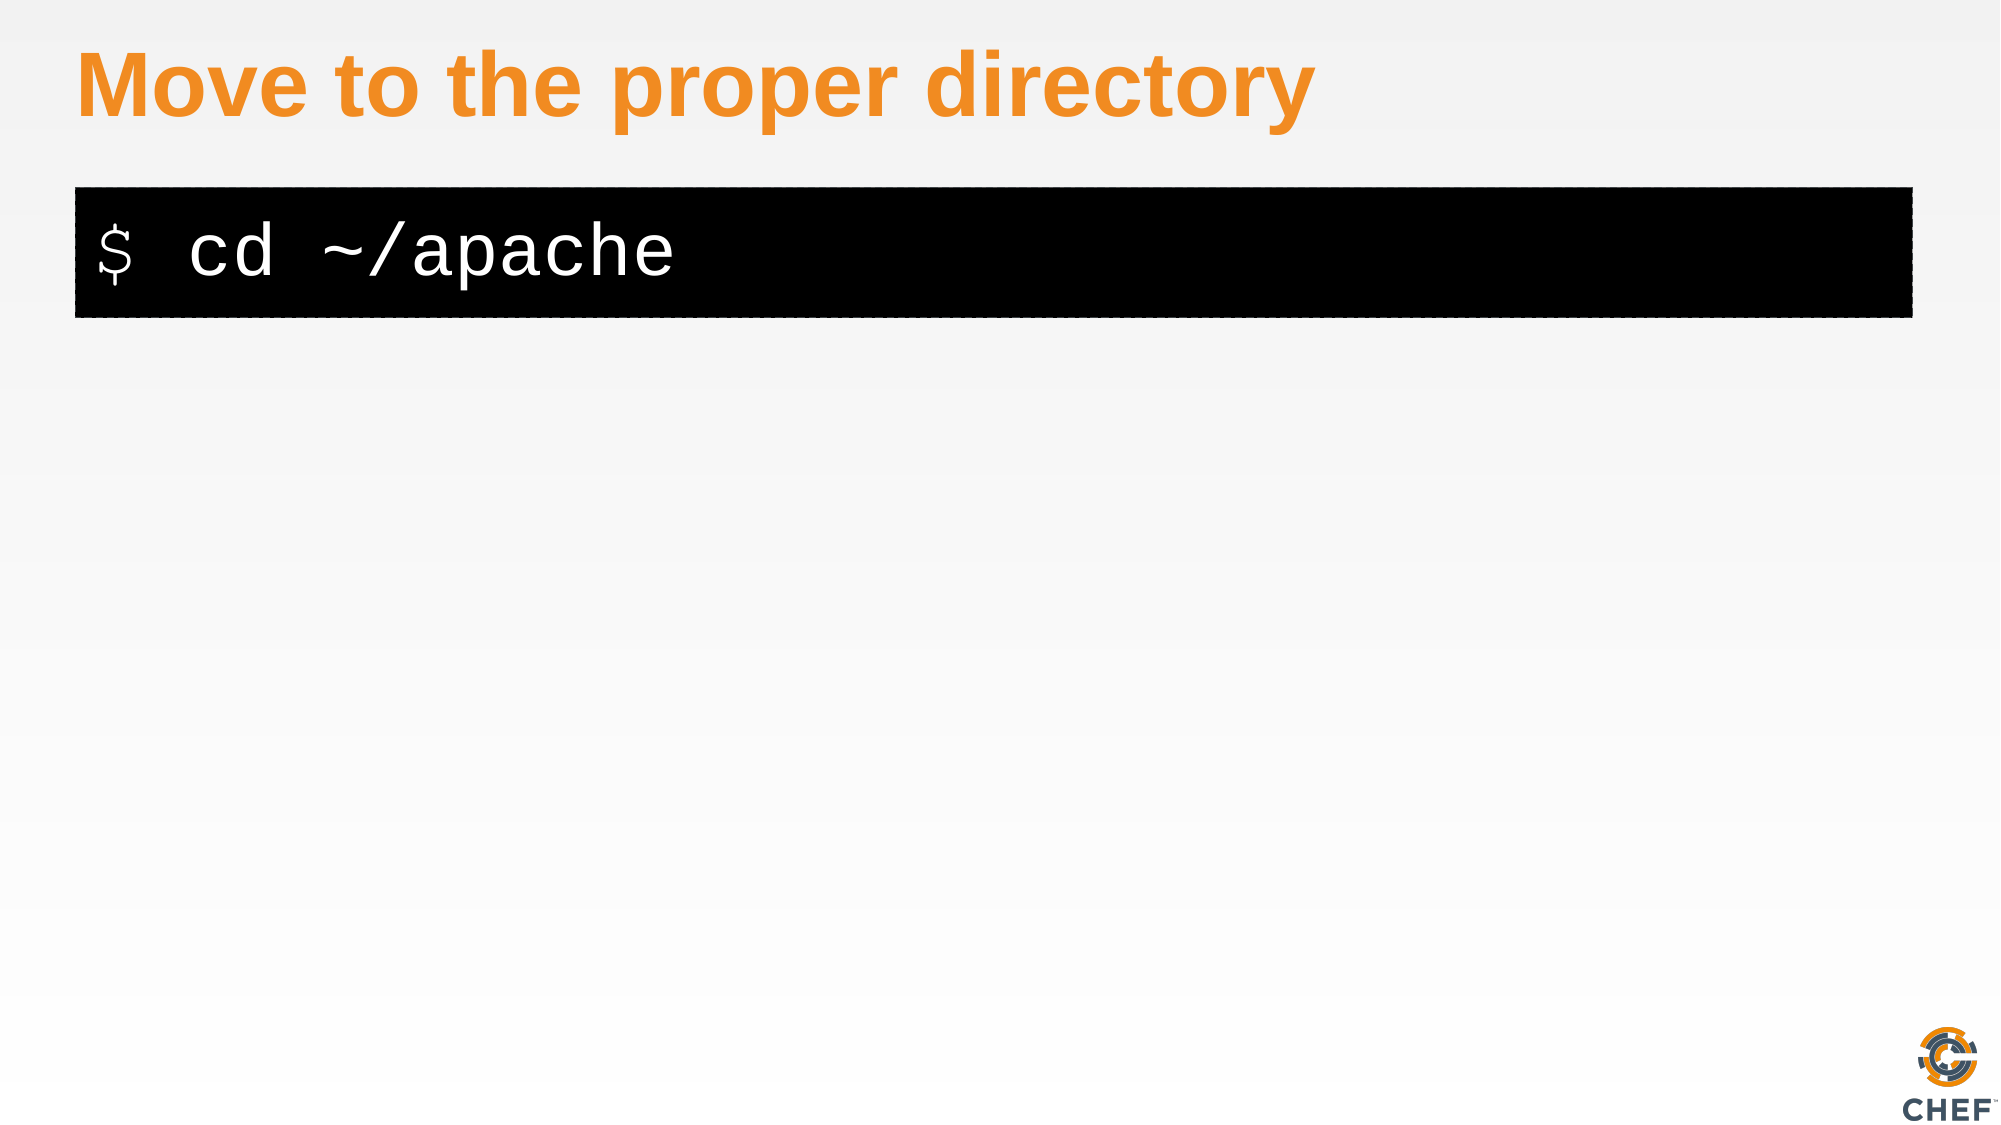

# Move to the proper directory
cd ~/apache